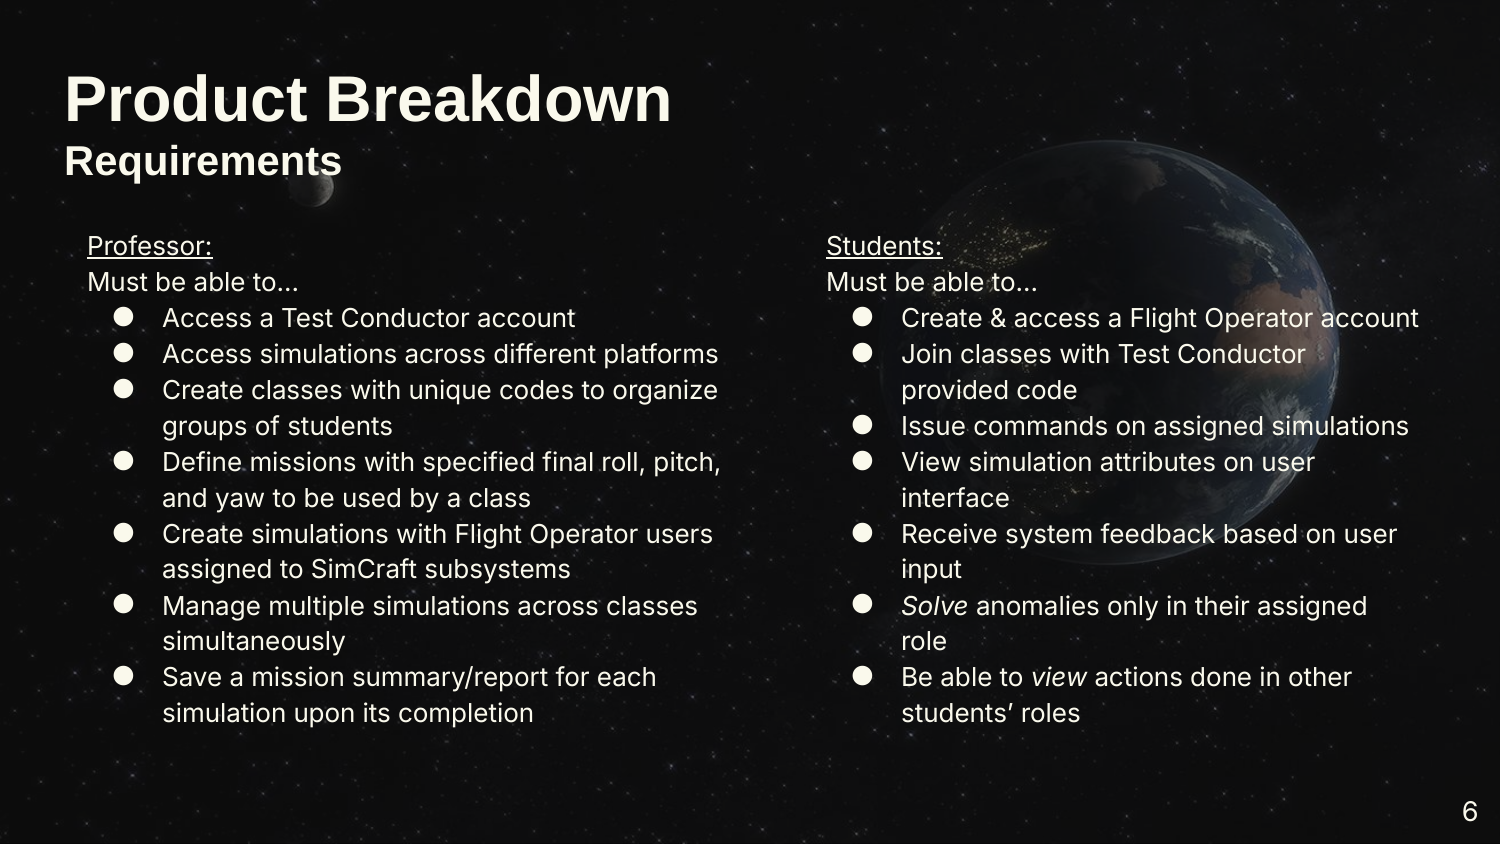

# Product Breakdown
Requirements
Professor:
Must be able to…
Access a Test Conductor account
Access simulations across different platforms
Create classes with unique codes to organize groups of students
Define missions with specified final roll, pitch, and yaw to be used by a class
Create simulations with Flight Operator users assigned to SimCraft subsystems
Manage multiple simulations across classes simultaneously
Save a mission summary/report for each simulation upon its completion

Students:
Must be able to…
Create & access a Flight Operator account
Join classes with Test Conductor provided code
Issue commands on assigned simulations
View simulation attributes on user interface
Receive system feedback based on user input
Solve anomalies only in their assigned role
Be able to view actions done in other students’ roles

6